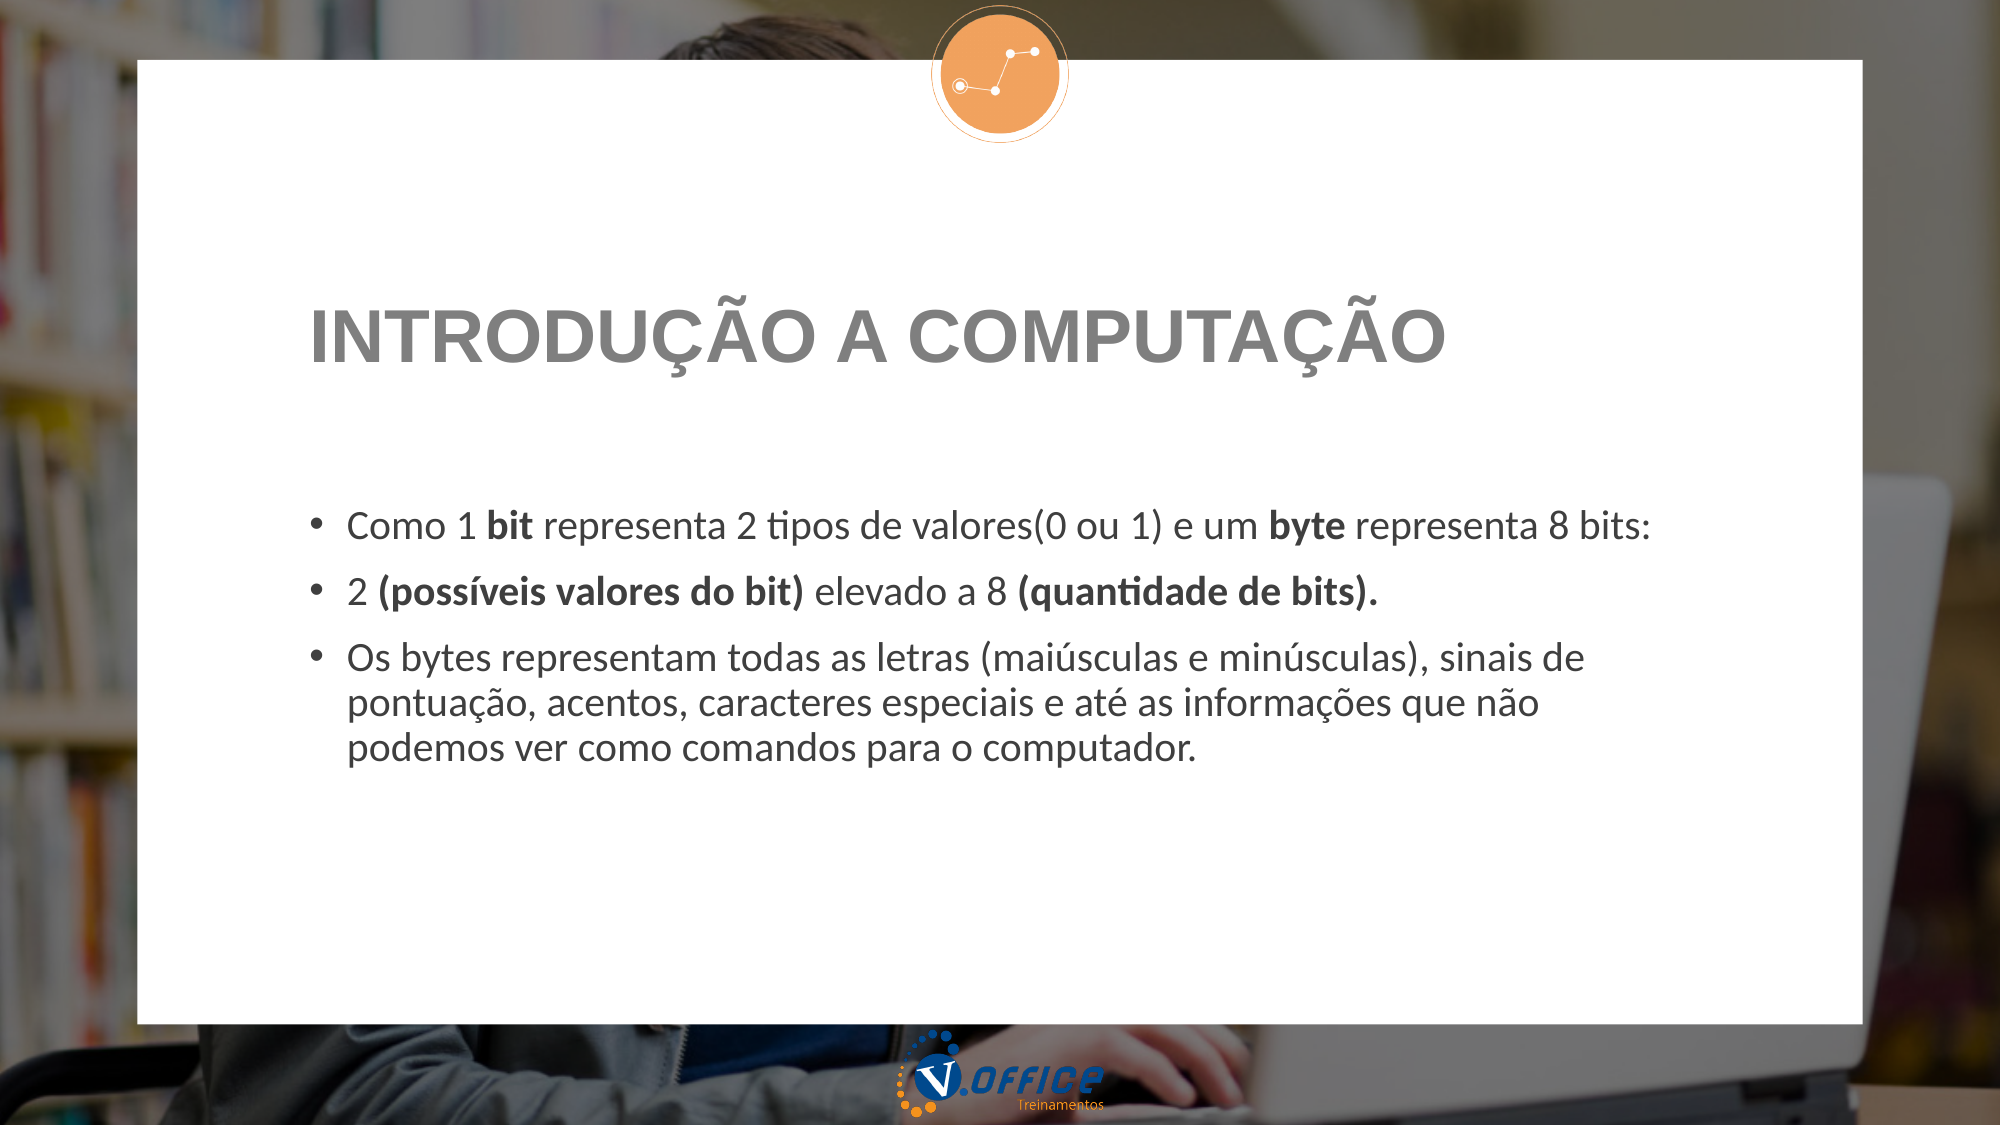

# INTRODUÇÃO A COMPUTAÇÃO
Como 1 bit representa 2 tipos de valores(0 ou 1) e um byte representa 8 bits:
2 (possíveis valores do bit) elevado a 8 (quantidade de bits).
Os bytes representam todas as letras (maiúsculas e minúsculas), sinais de pontuação, acentos, caracteres especiais e até as informações que não podemos ver como comandos para o computador.